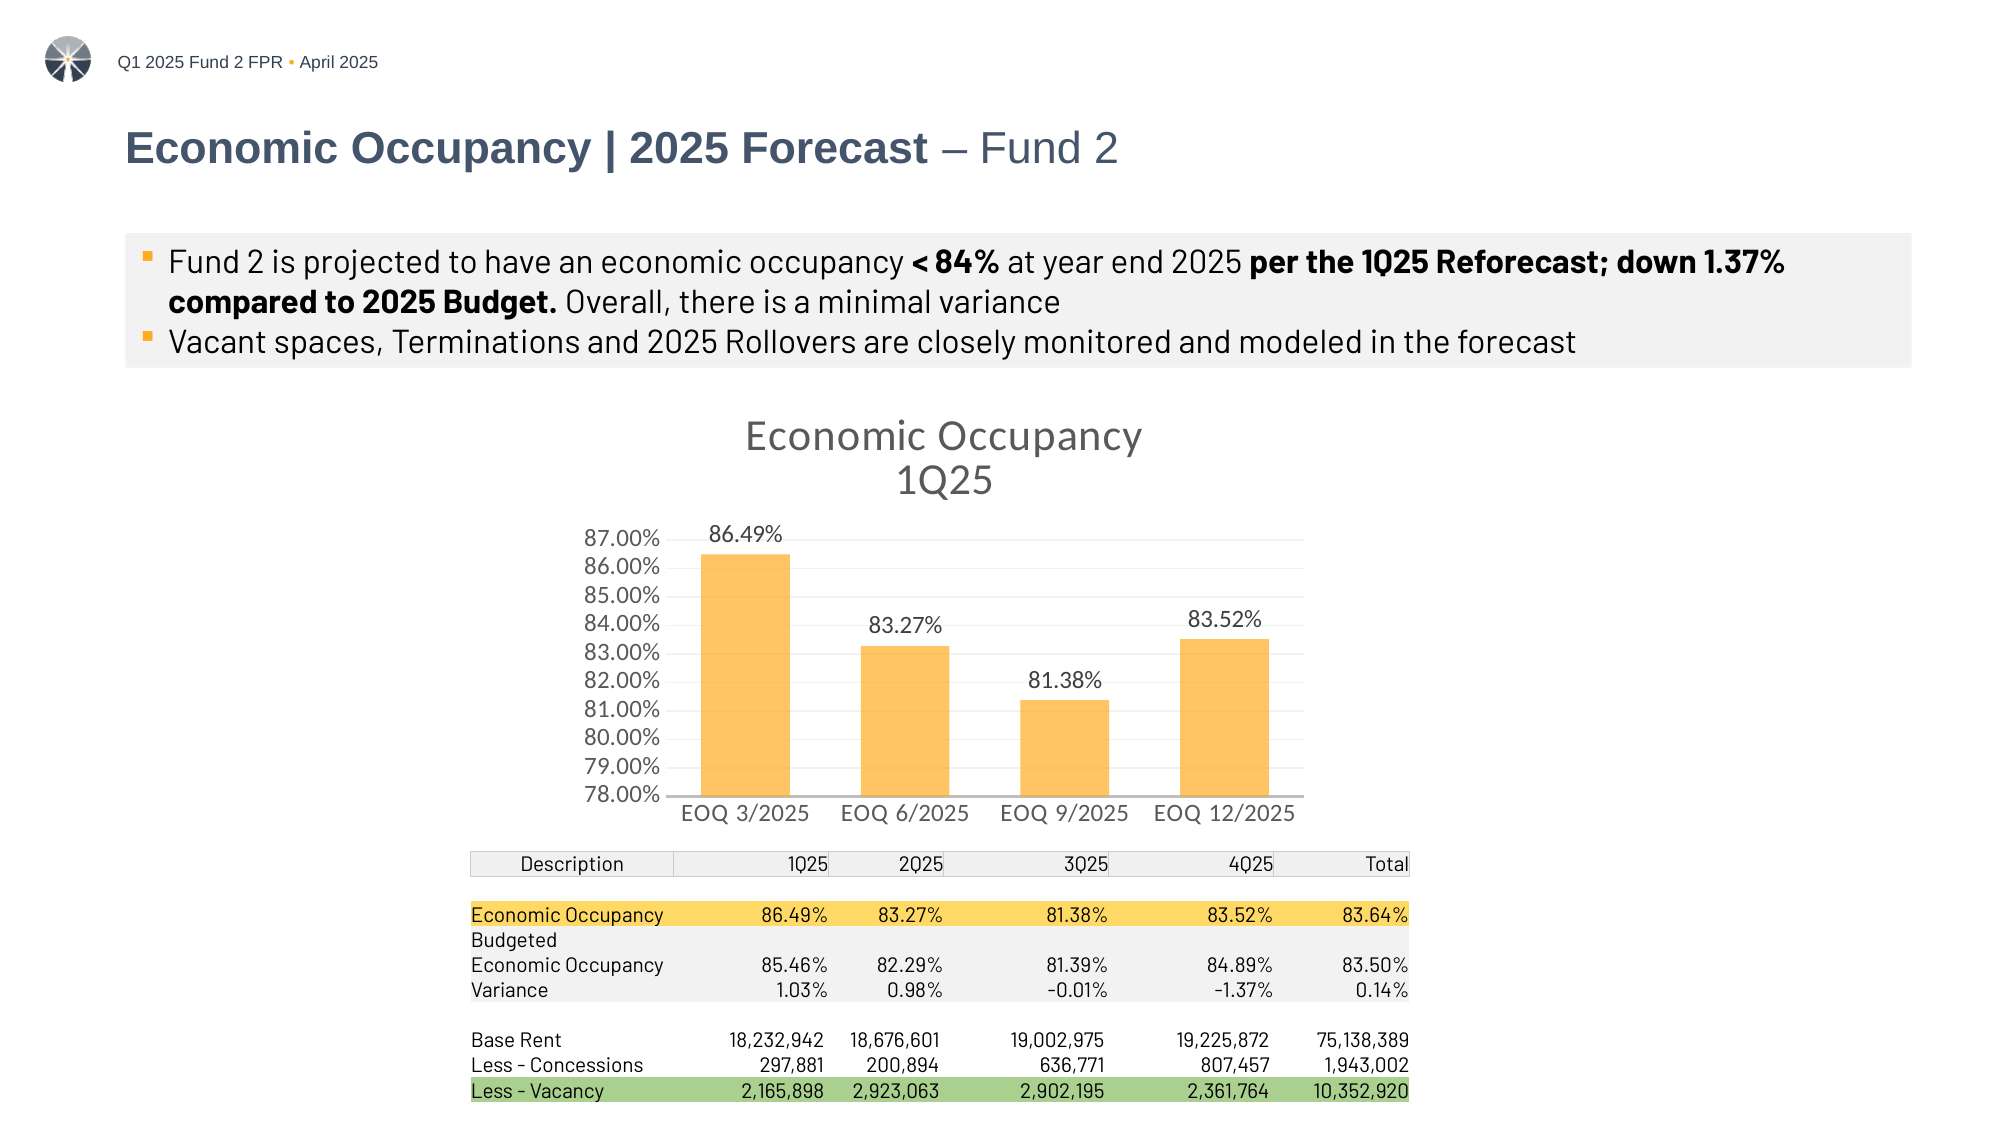

# Economic Occupancy | 2025 Forecast – Fund 2
Fund 2 is projected to have an economic occupancy < 84% at year end 2025 per the 1Q25 Reforecast; down 1.37% compared to 2025 Budget. Overall, there is a minimal variance
Vacant spaces, Terminations and 2025 Rollovers are closely monitored and modeled in the forecast

### Chart: Economic Occupancy
1Q25

| Category | Economic Occupancy |
|---|---|
| EOQ 3/2025 | 0.8648721376381133 |
| EOQ 6/2025 | 0.8327341714889155 |
| EOQ 9/2025 | 0.8137677873100304 |
| EOQ 12/2025 | 0.835158559206504 |
| Description | 1Q25 | 2Q25 | 3Q25 | 4Q25 | Total |
| --- | --- | --- | --- | --- | --- |
|  |  |  |  |  |  |
| Economic Occupancy | 86.49% | 83.27% | 81.38% | 83.52% | 83.64% |
| Budgeted Economic Occupancy | 85.46% | 82.29% | 81.39% | 84.89% | 83.50% |
| Variance | 1.03% | 0.98% | -0.01% | -1.37% | 0.14% |
|  |  |  |  |  |  |
| Base Rent | 18,232,942 | 18,676,601 | 19,002,975 | 19,225,872 | 75,138,389 |
| Less - Concessions | 297,881 | 200,894 | 636,771 | 807,457 | 1,943,002 |
| Less - Vacancy | 2,165,898 | 2,923,063 | 2,902,195 | 2,361,764 | 10,352,920 |